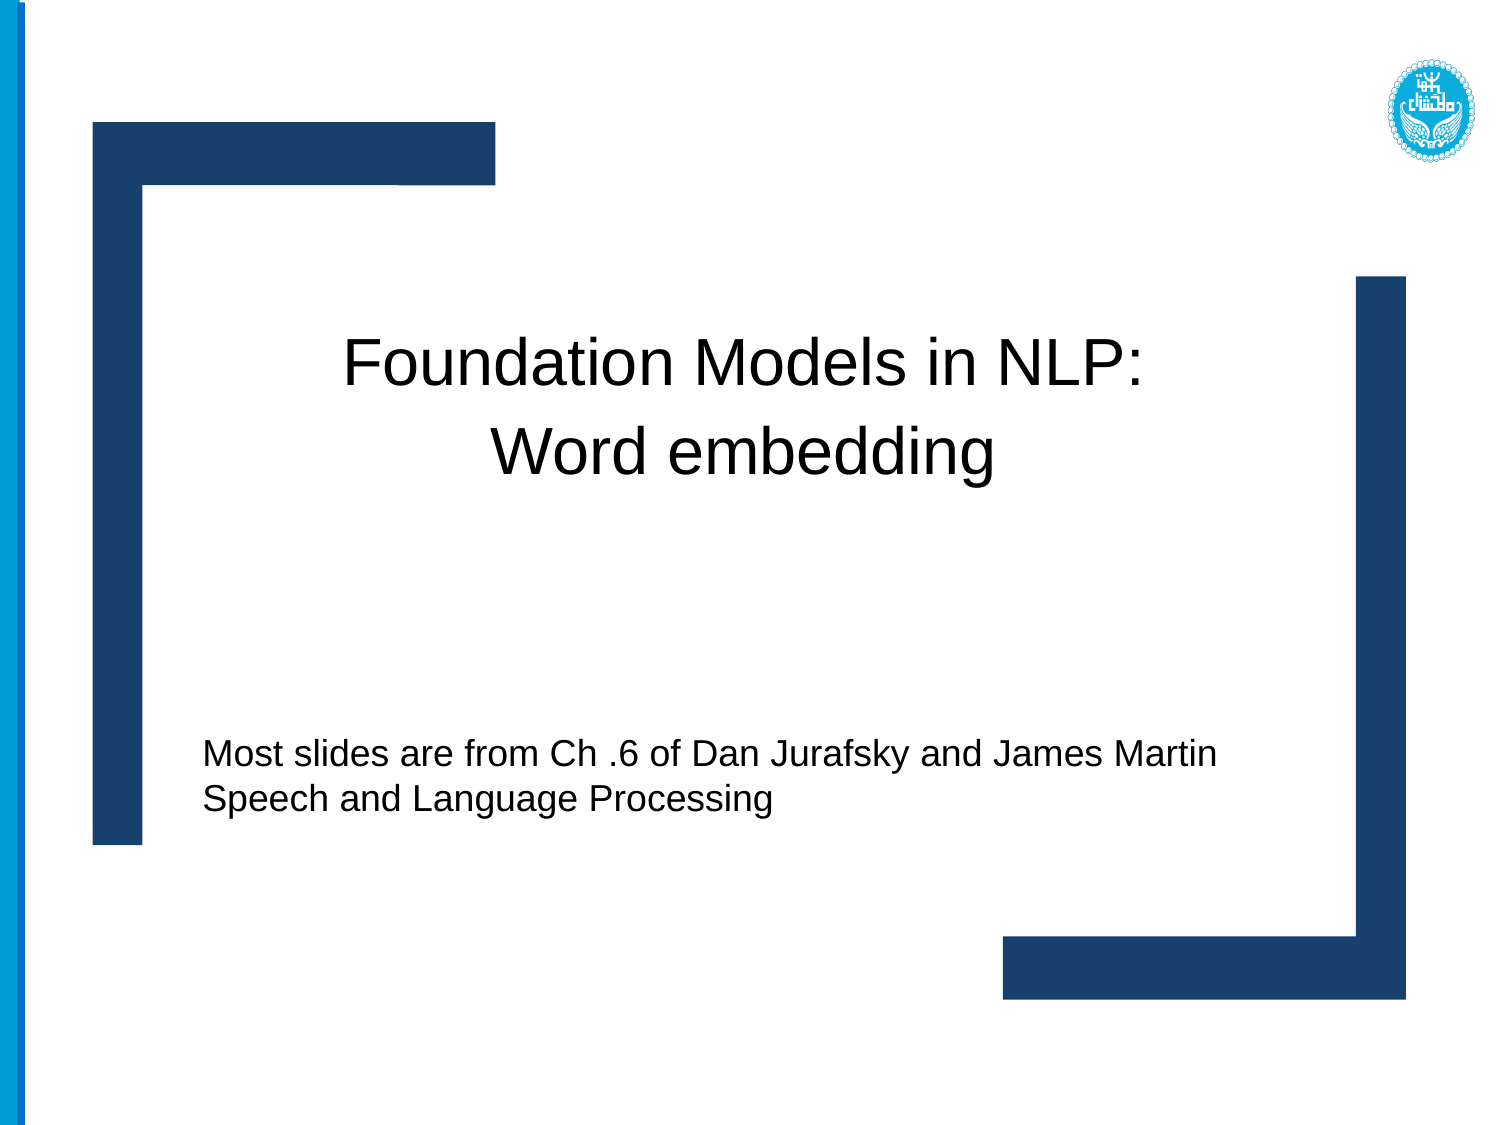

Foundation Models in NLP:
Word embedding

Most slides are from Ch .6 of Dan Jurafsky and James Martin Speech and Language Processing